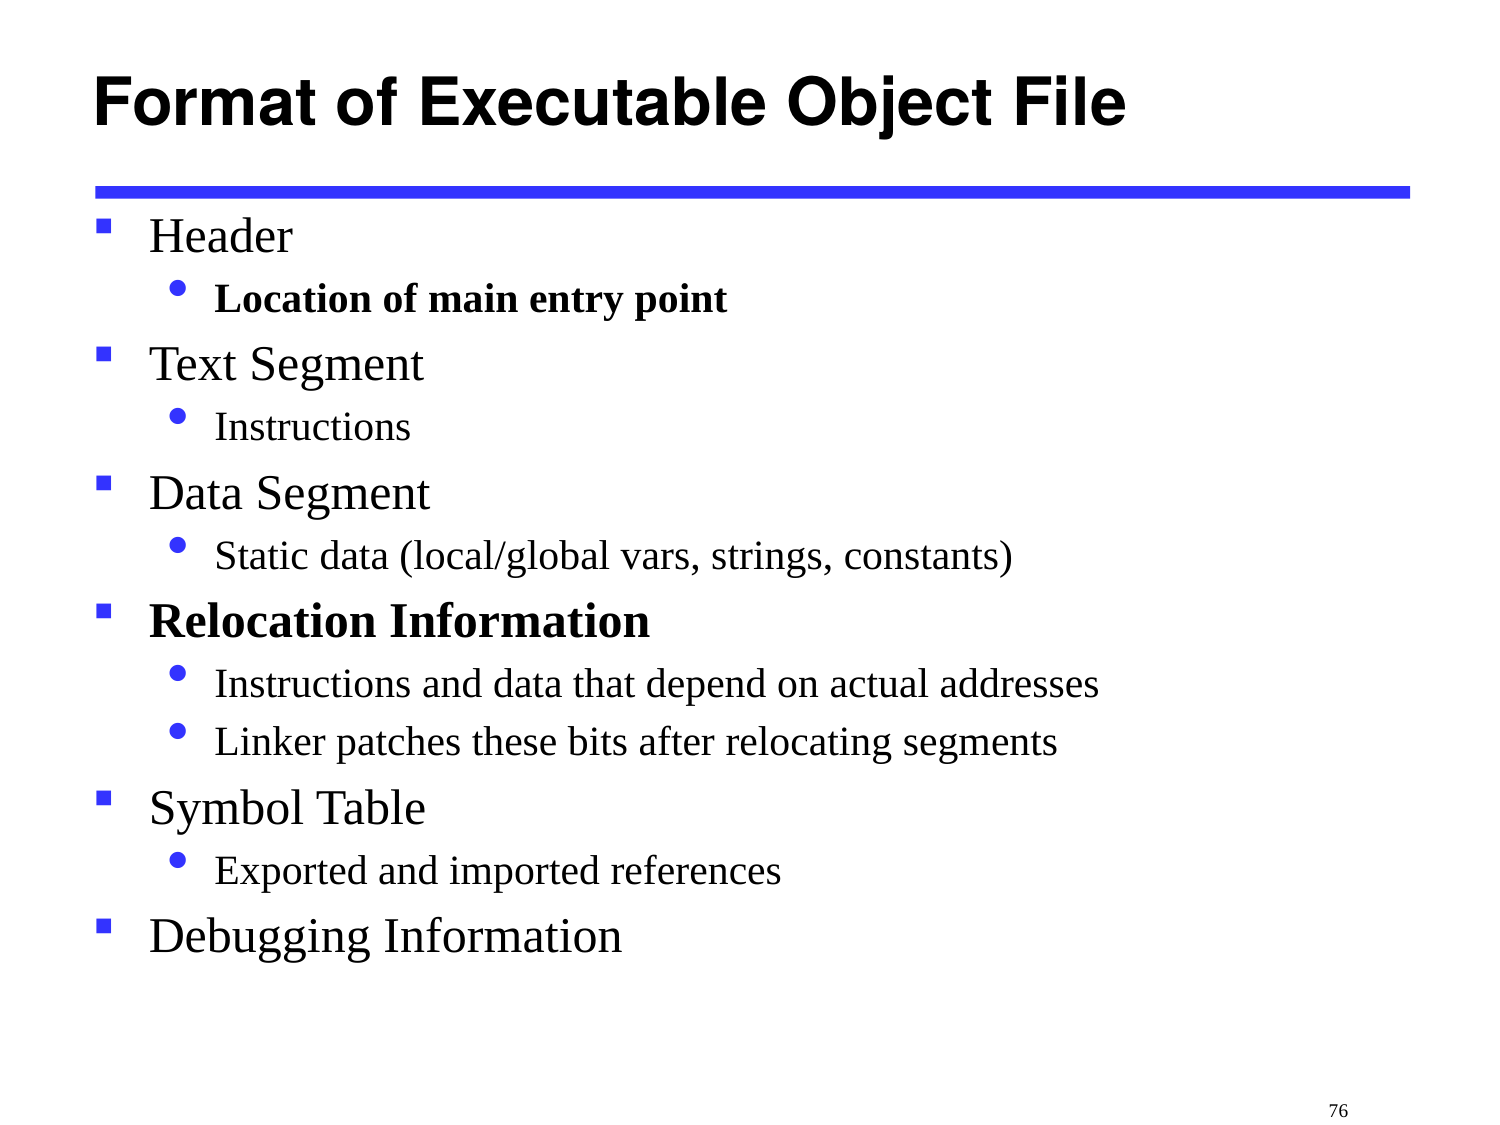

# Format of Executable Object File
Header
Location of main entry point
Text Segment
Instructions
Data Segment
Static data (local/global vars, strings, constants)
Relocation Information
Instructions and data that depend on actual addresses
Linker patches these bits after relocating segments
Symbol Table
Exported and imported references
Debugging Information
                           76